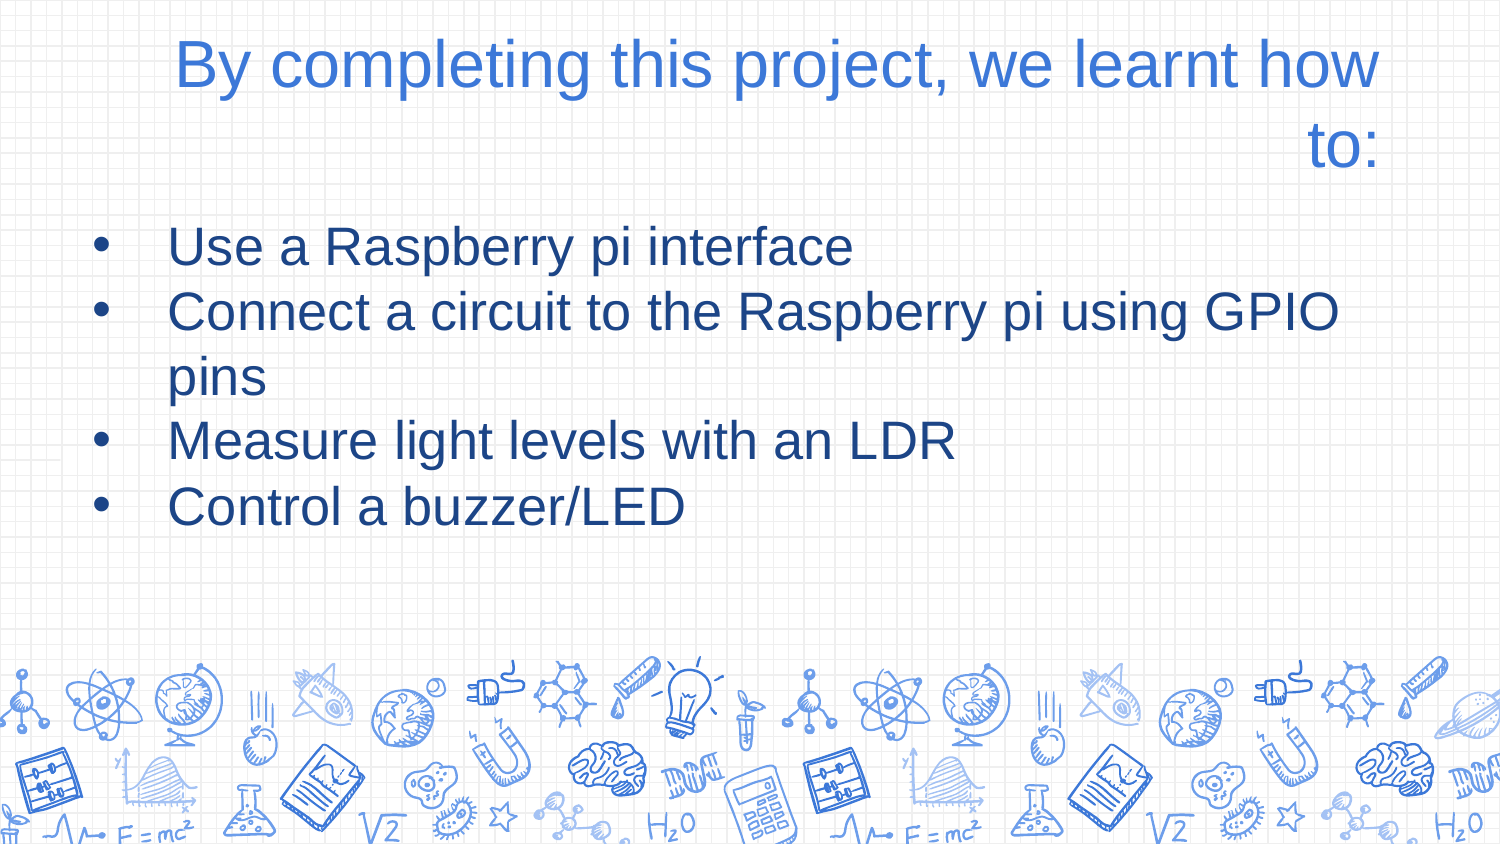

# By completing this project, we learnt how to:
Use a Raspberry pi interface
Connect a circuit to the Raspberry pi using GPIO pins
Measure light levels with an LDR
Control a buzzer/LED